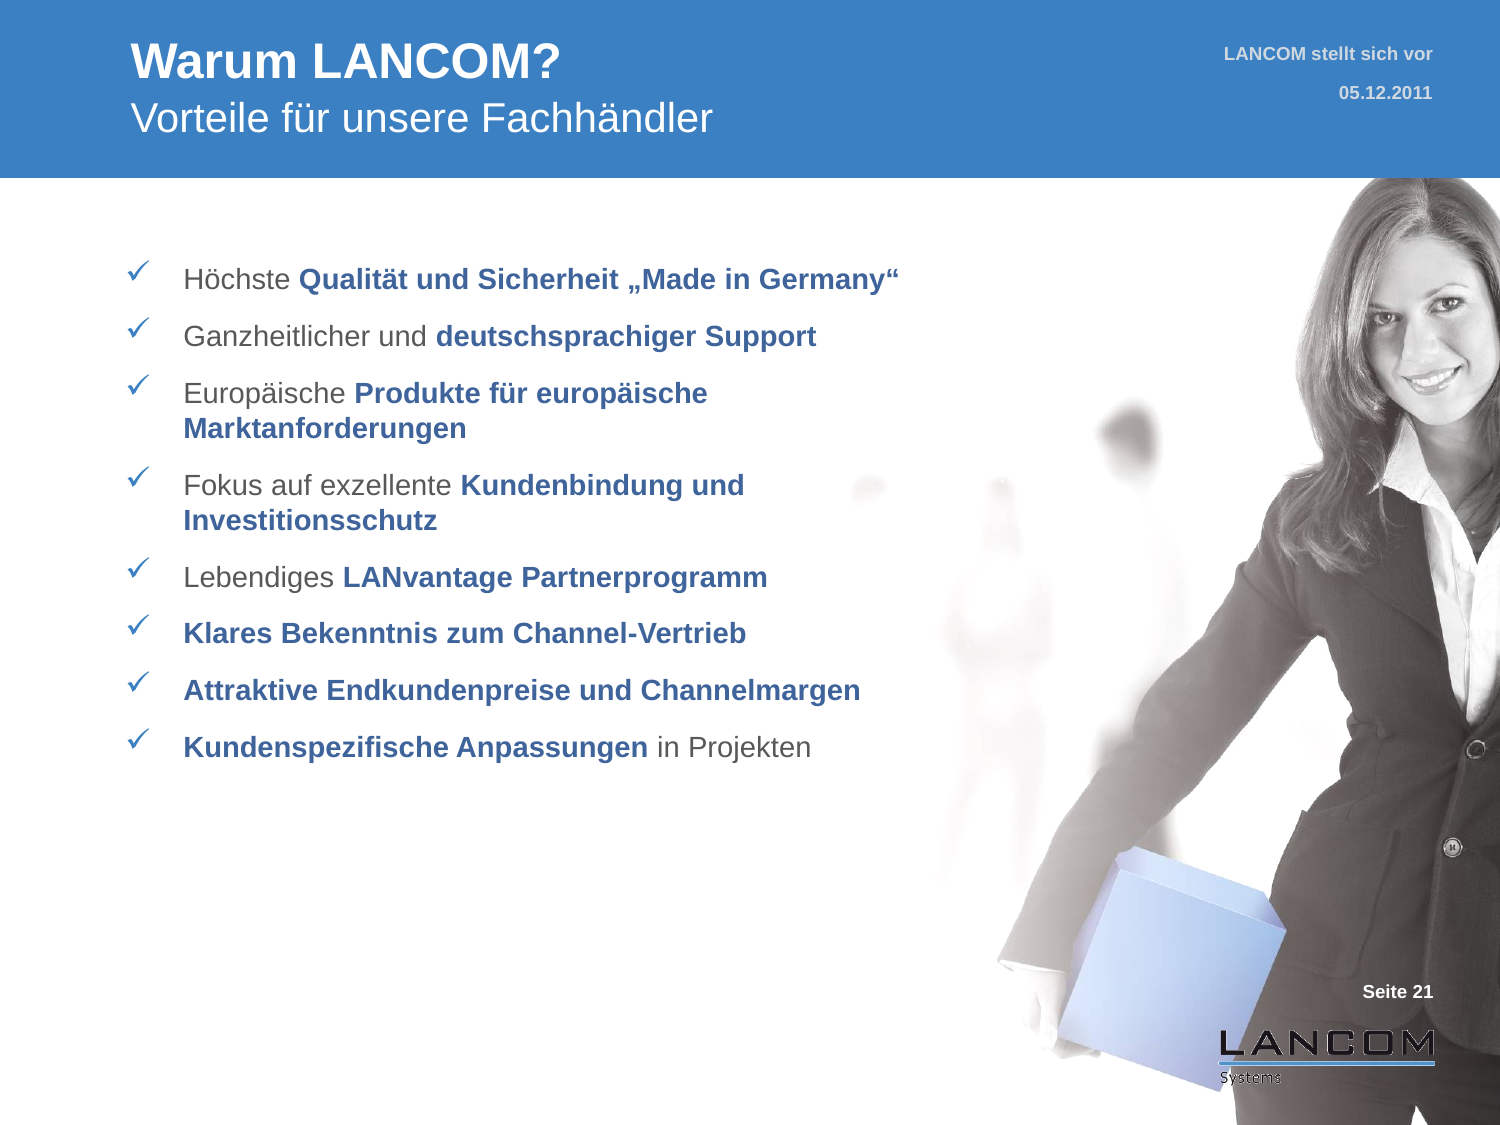

Warum LANCOM?
Vorteile für unsere Fachhändler
LANCOM stellt sich vor
05.12.2011
Höchste Qualität und Sicherheit „Made in Germany“
Ganzheitlicher und deutschsprachiger Support
Europäische Produkte für europäische Marktanforderungen
Fokus auf exzellente Kundenbindung und Investitionsschutz
Lebendiges LANvantage Partnerprogramm
Klares Bekenntnis zum Channel-Vertrieb
Attraktive Endkundenpreise und Channelmargen
Kundenspezifische Anpassungen in Projekten